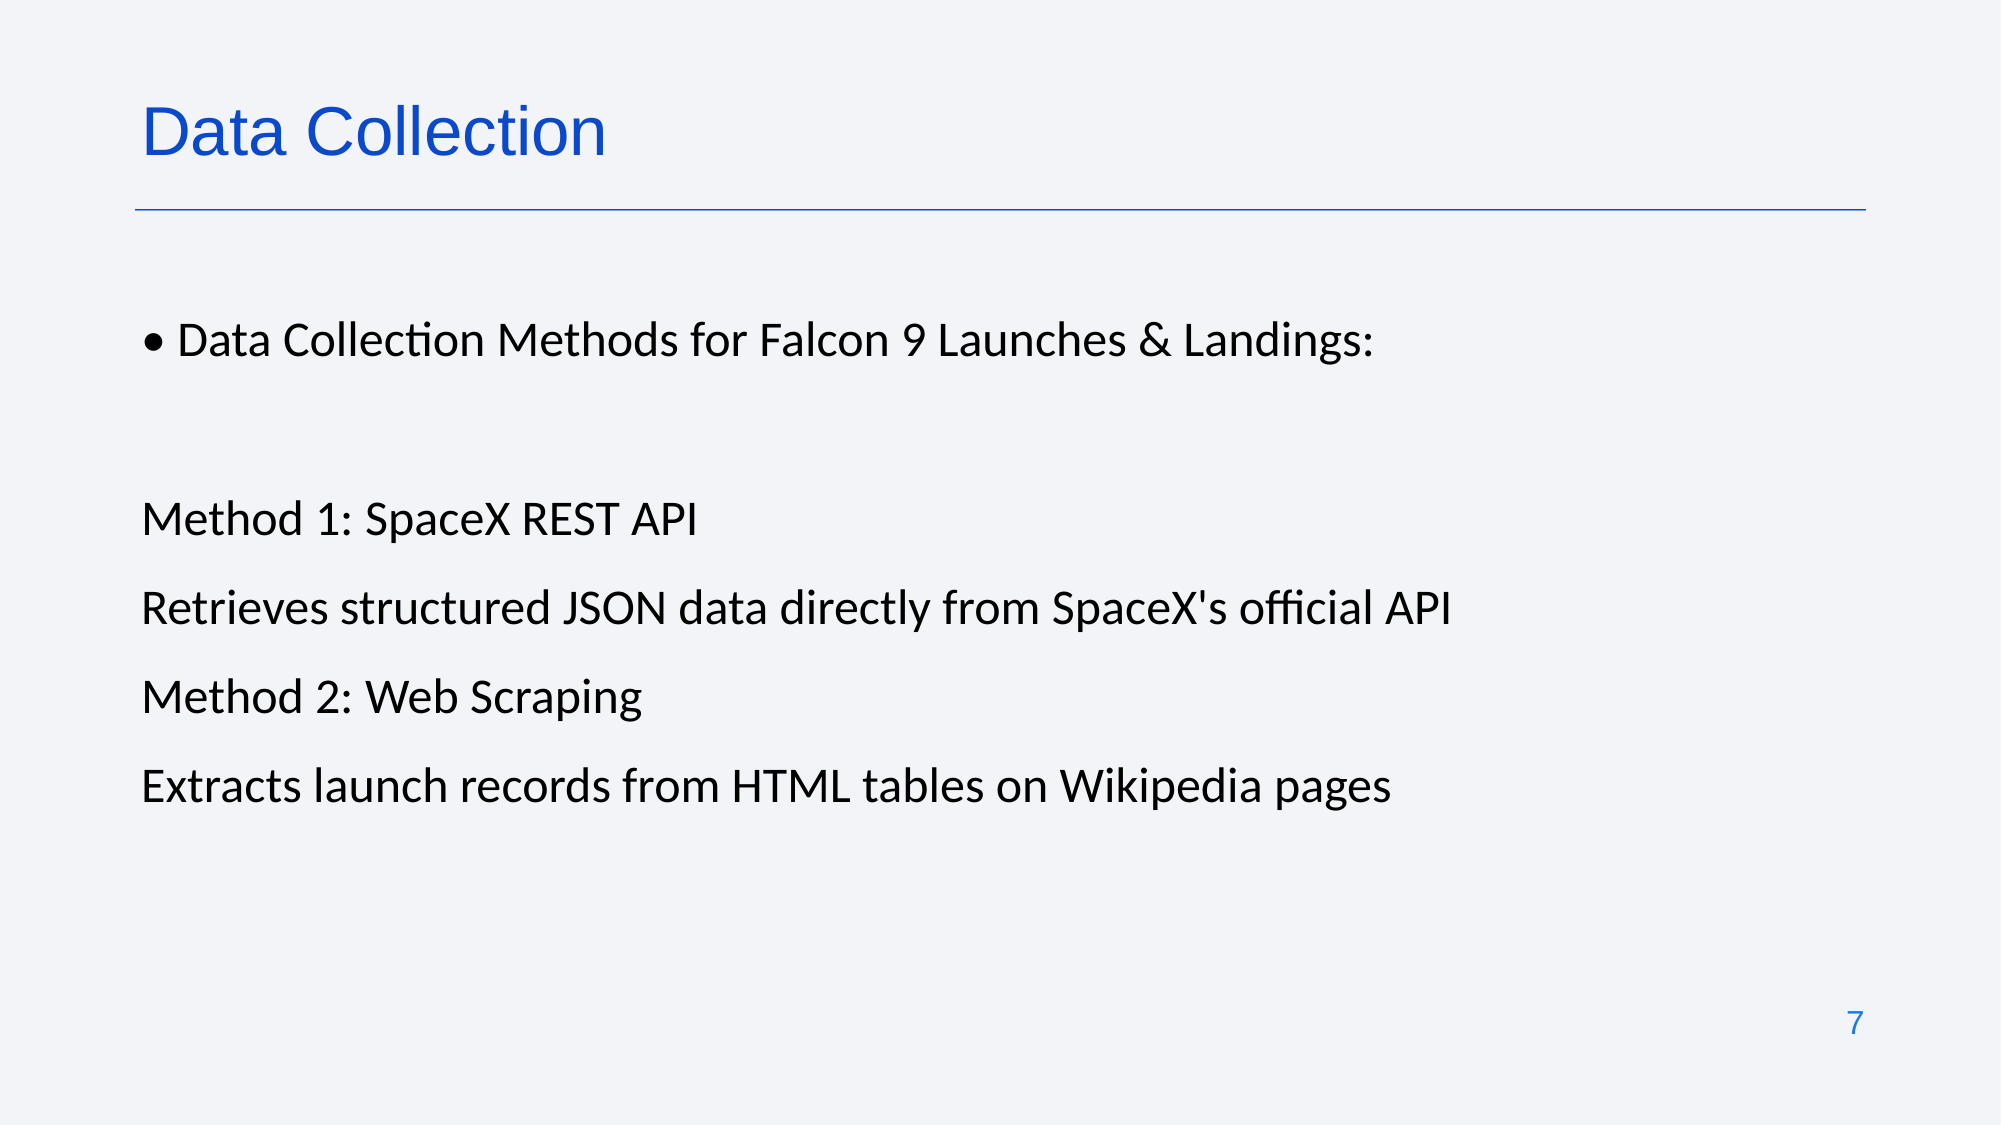

Data Collection
• Data Collection Methods for Falcon 9 Launches & Landings:

Method 1: SpaceX REST API
Retrieves structured JSON data directly from SpaceX's official API
Method 2: Web Scraping
Extracts launch records from HTML tables on Wikipedia pages
7